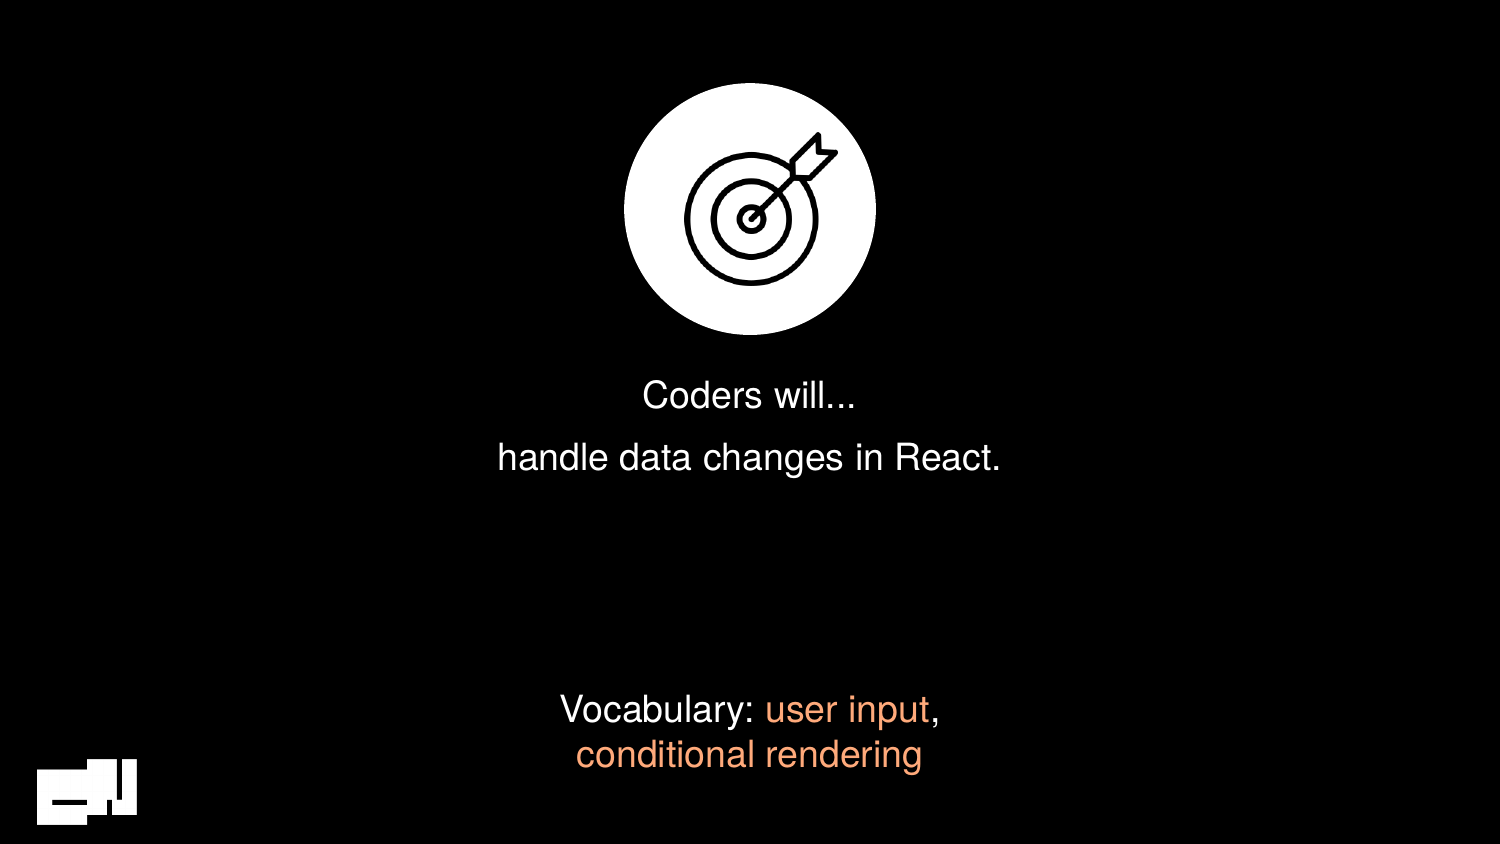

# handle data changes in React.
Vocabulary: user input,
conditional rendering